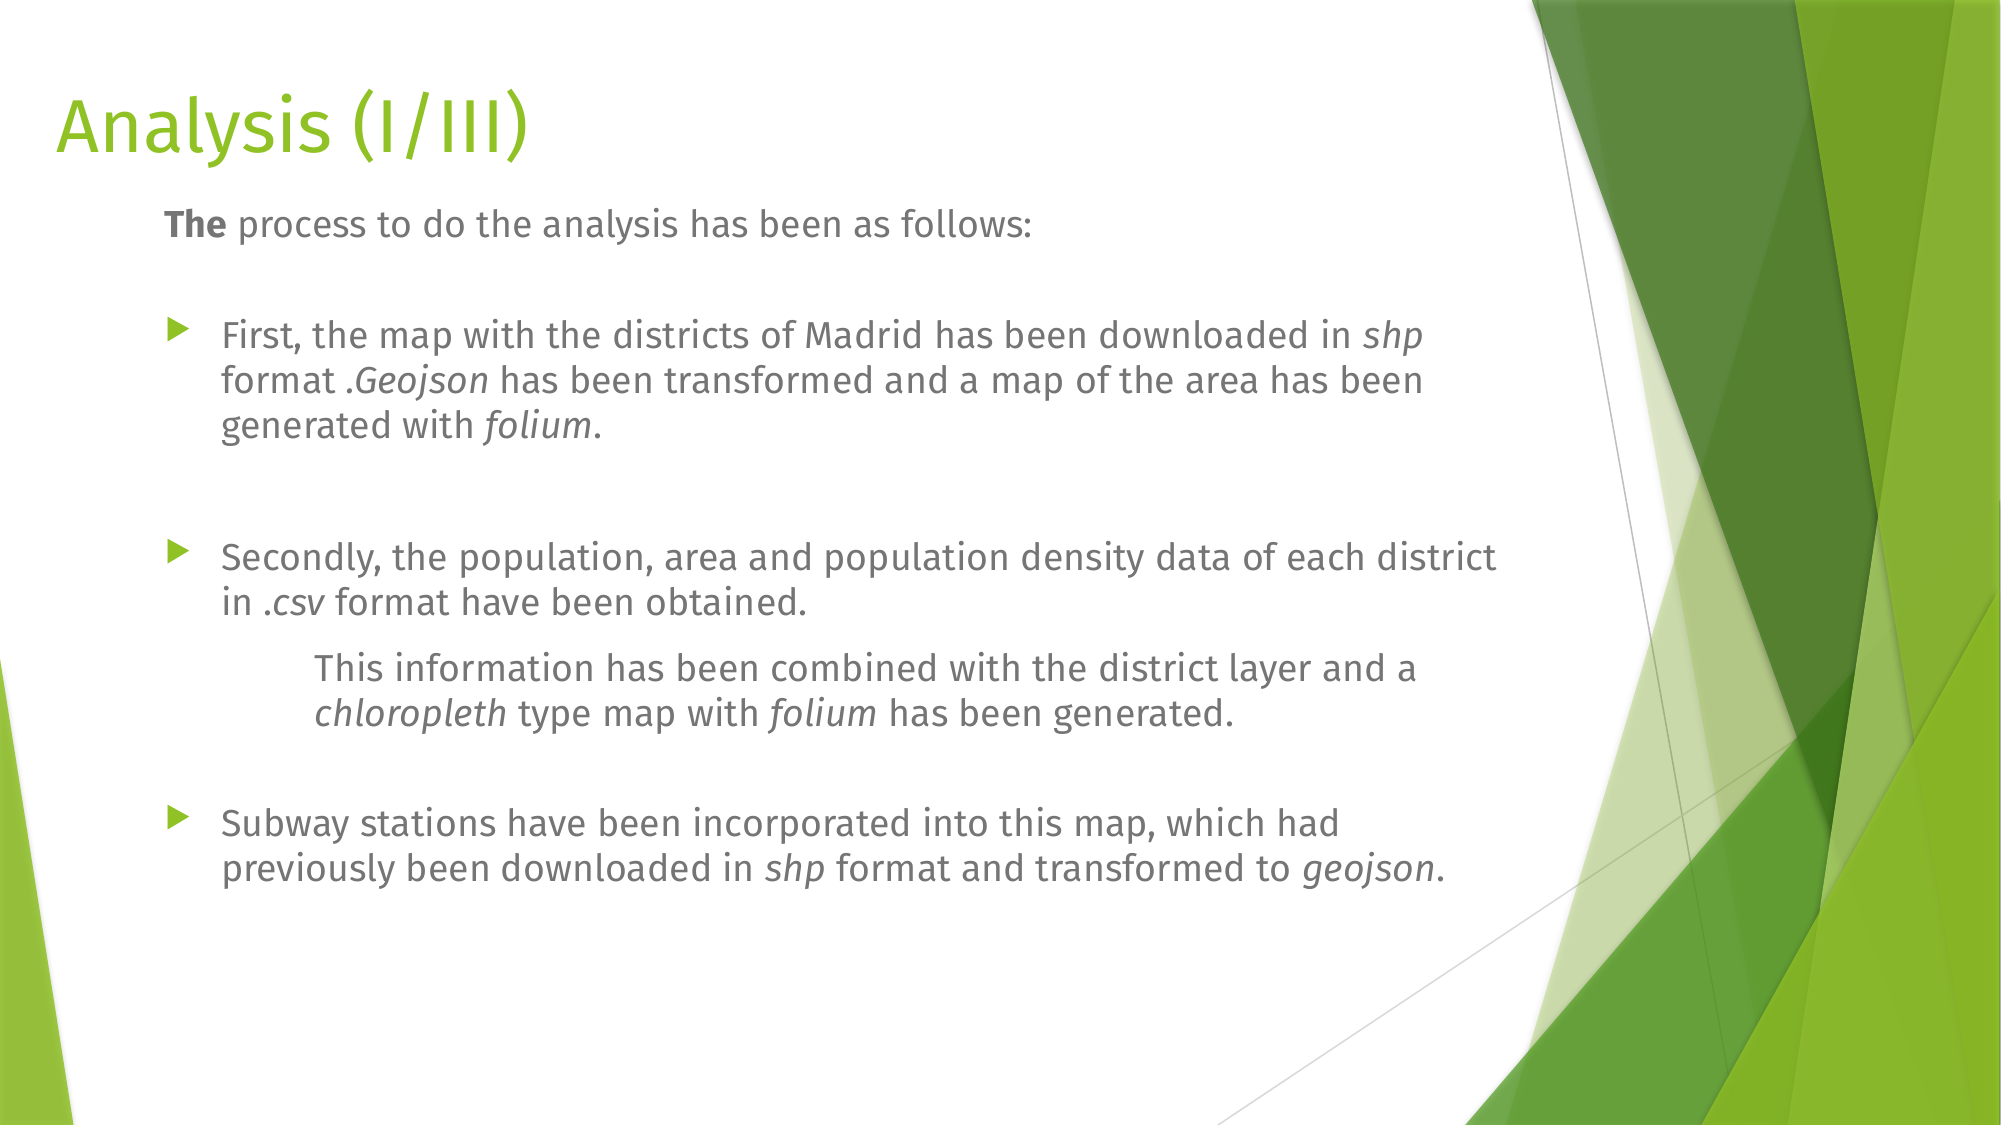

# Analysis (I/III)
The process to do the analysis has been as follows:

First, the map with the districts of Madrid has been downloaded in shp format .Geojson has been transformed and a map of the area has been generated with folium.

Secondly, the population, area and population density data of each district in .csv format have been obtained.
	This information has been combined with the district layer and a 	chloropleth type map with folium has been generated.
Subway stations have been incorporated into this map, which had previously been downloaded in shp format and transformed to geojson.